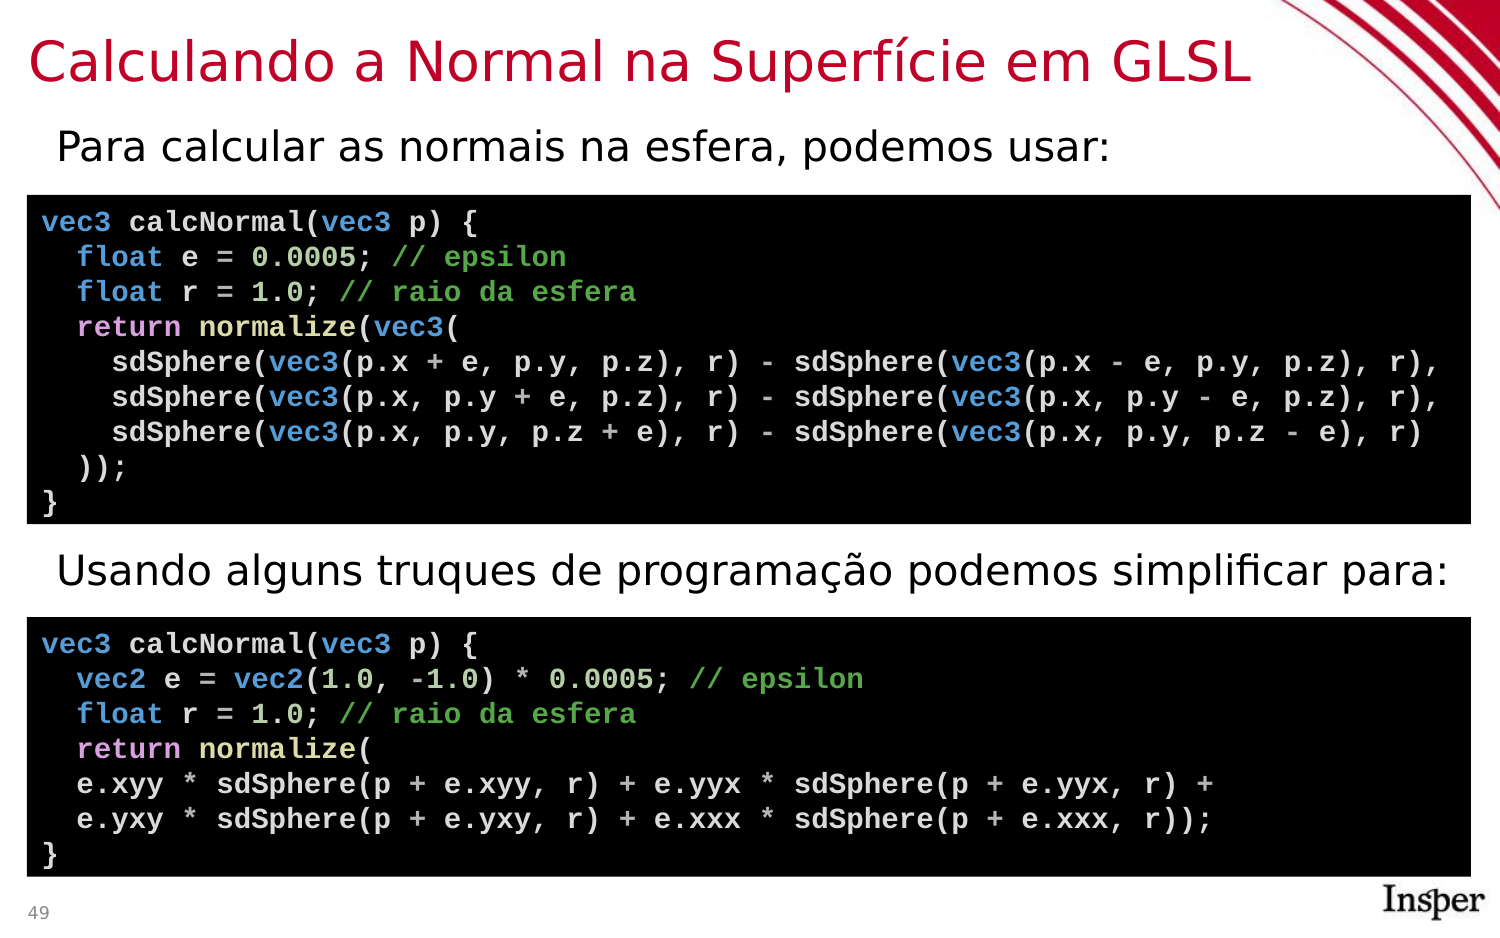

# Calculando a Normal na Superfície em GLSL
Para calcular as normais na esfera, podemos usar:
vec3 calcNormal(vec3 p) {
  float e = 0.0005; // epsilon
  float r = 1.0; // raio da esfera
  return normalize(vec3(
    sdSphere(vec3(p.x + e, p.y, p.z), r) - sdSphere(vec3(p.x - e, p.y, p.z), r),
    sdSphere(vec3(p.x, p.y + e, p.z), r) - sdSphere(vec3(p.x, p.y - e, p.z), r),
    sdSphere(vec3(p.x, p.y, p.z + e), r) - sdSphere(vec3(p.x, p.y, p.z - e), r)
  ));
}
Usando alguns truques de programação podemos simplificar para:
vec3 calcNormal(vec3 p) {
  vec2 e = vec2(1.0, -1.0) * 0.0005; // epsilon
  float r = 1.0; // raio da esfera
  return normalize(
  e.xyy * sdSphere(p + e.xyy, r) + e.yyx * sdSphere(p + e.yyx, r) +
  e.yxy * sdSphere(p + e.yxy, r) + e.xxx * sdSphere(p + e.xxx, r));
}
49